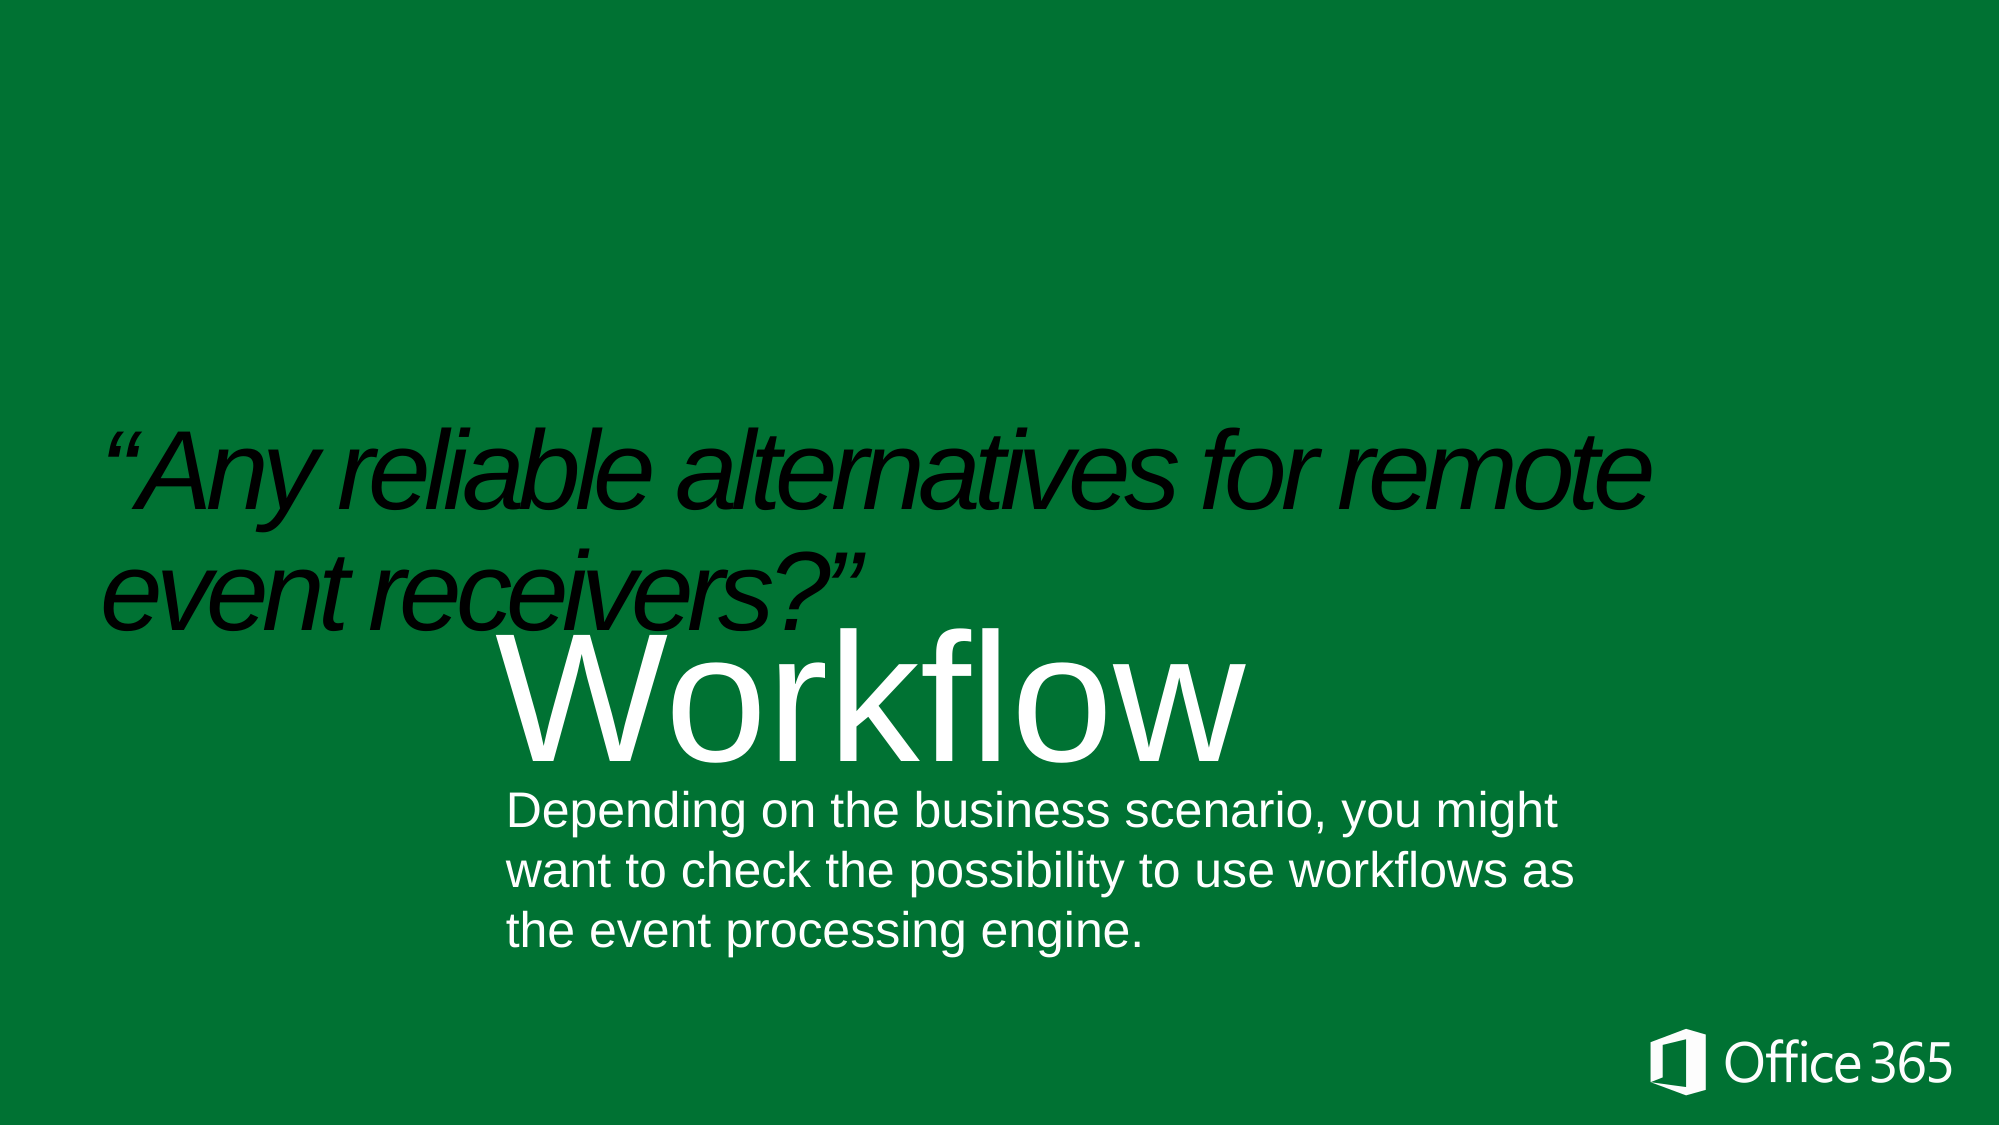

# “Any reliable alternatives for remote event receivers?”
Workflow
Depending on the business scenario, you might want to check the possibility to use workflows as the event processing engine.